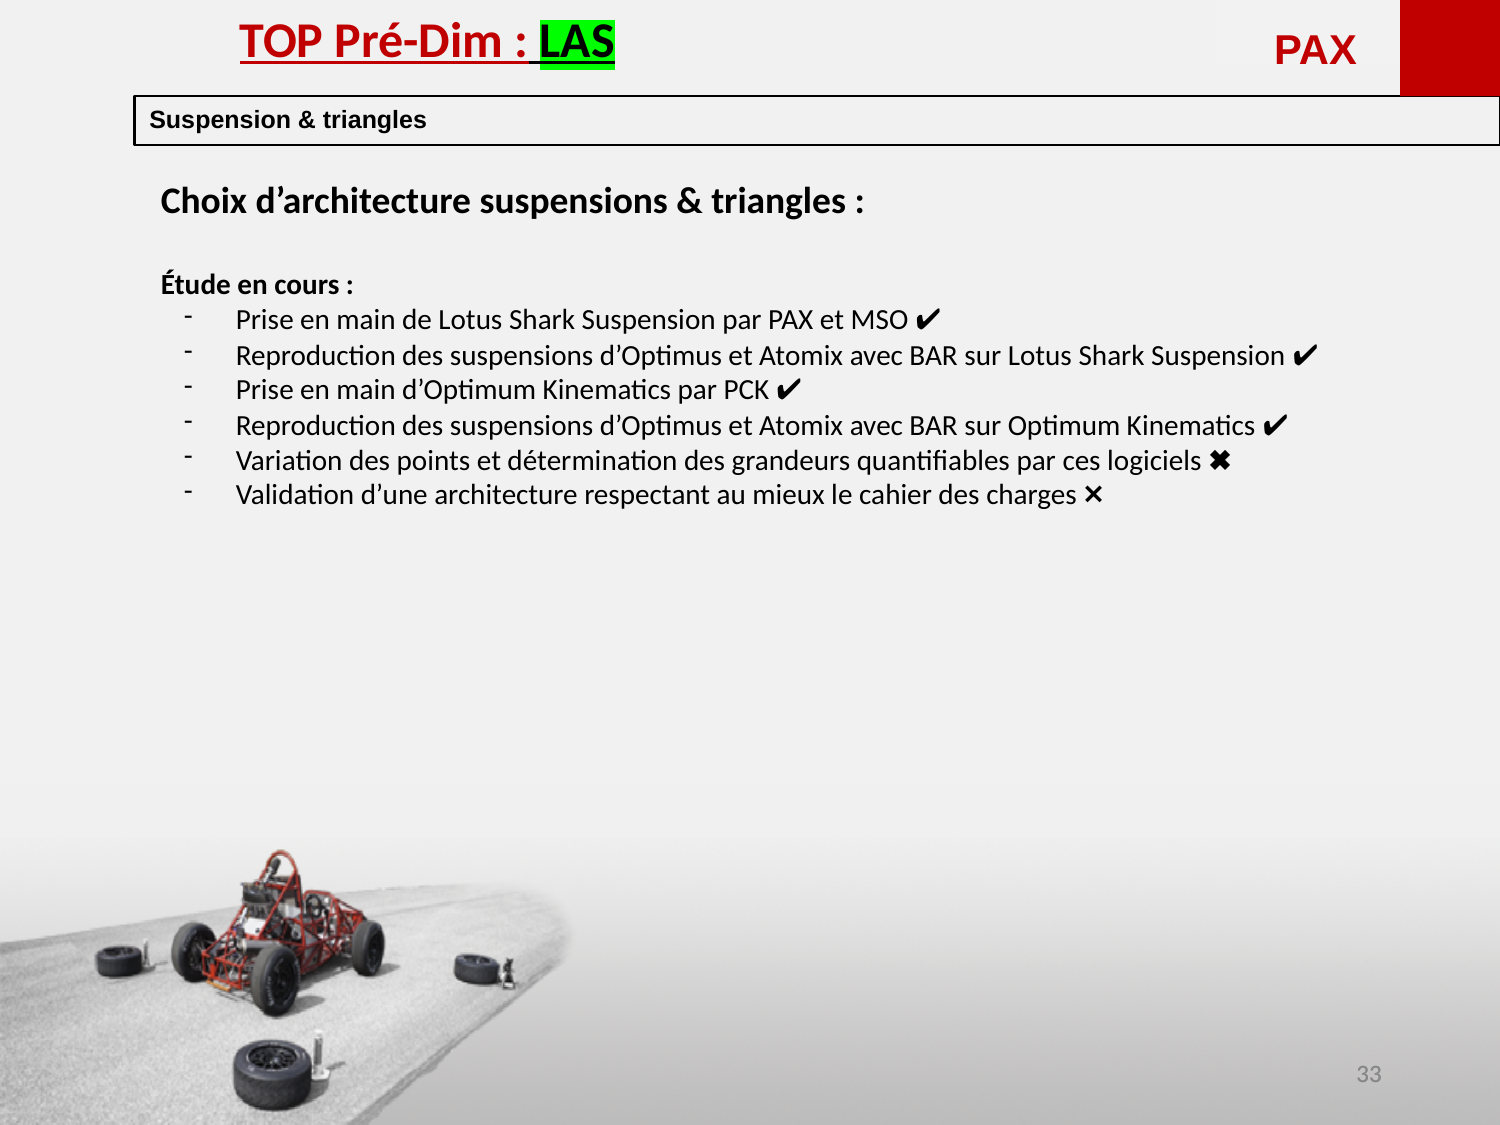

<<<<<<
TOP Pré-Dim : LAS
PAX
Suspension & triangles
Choix d’architecture suspensions & triangles :

Étude en cours :
Prise en main de Lotus Shark Suspension par PAX et MSO ✔️
Reproduction des suspensions d’Optimus et Atomix avec BAR sur Lotus Shark Suspension ✔️
Prise en main d’Optimum Kinematics par PCK ✔️
Reproduction des suspensions d’Optimus et Atomix avec BAR sur Optimum Kinematics ✔️
Variation des points et détermination des grandeurs quantifiables par ces logiciels ✖️
Validation d’une architecture respectant au mieux le cahier des charges ❌

33
33